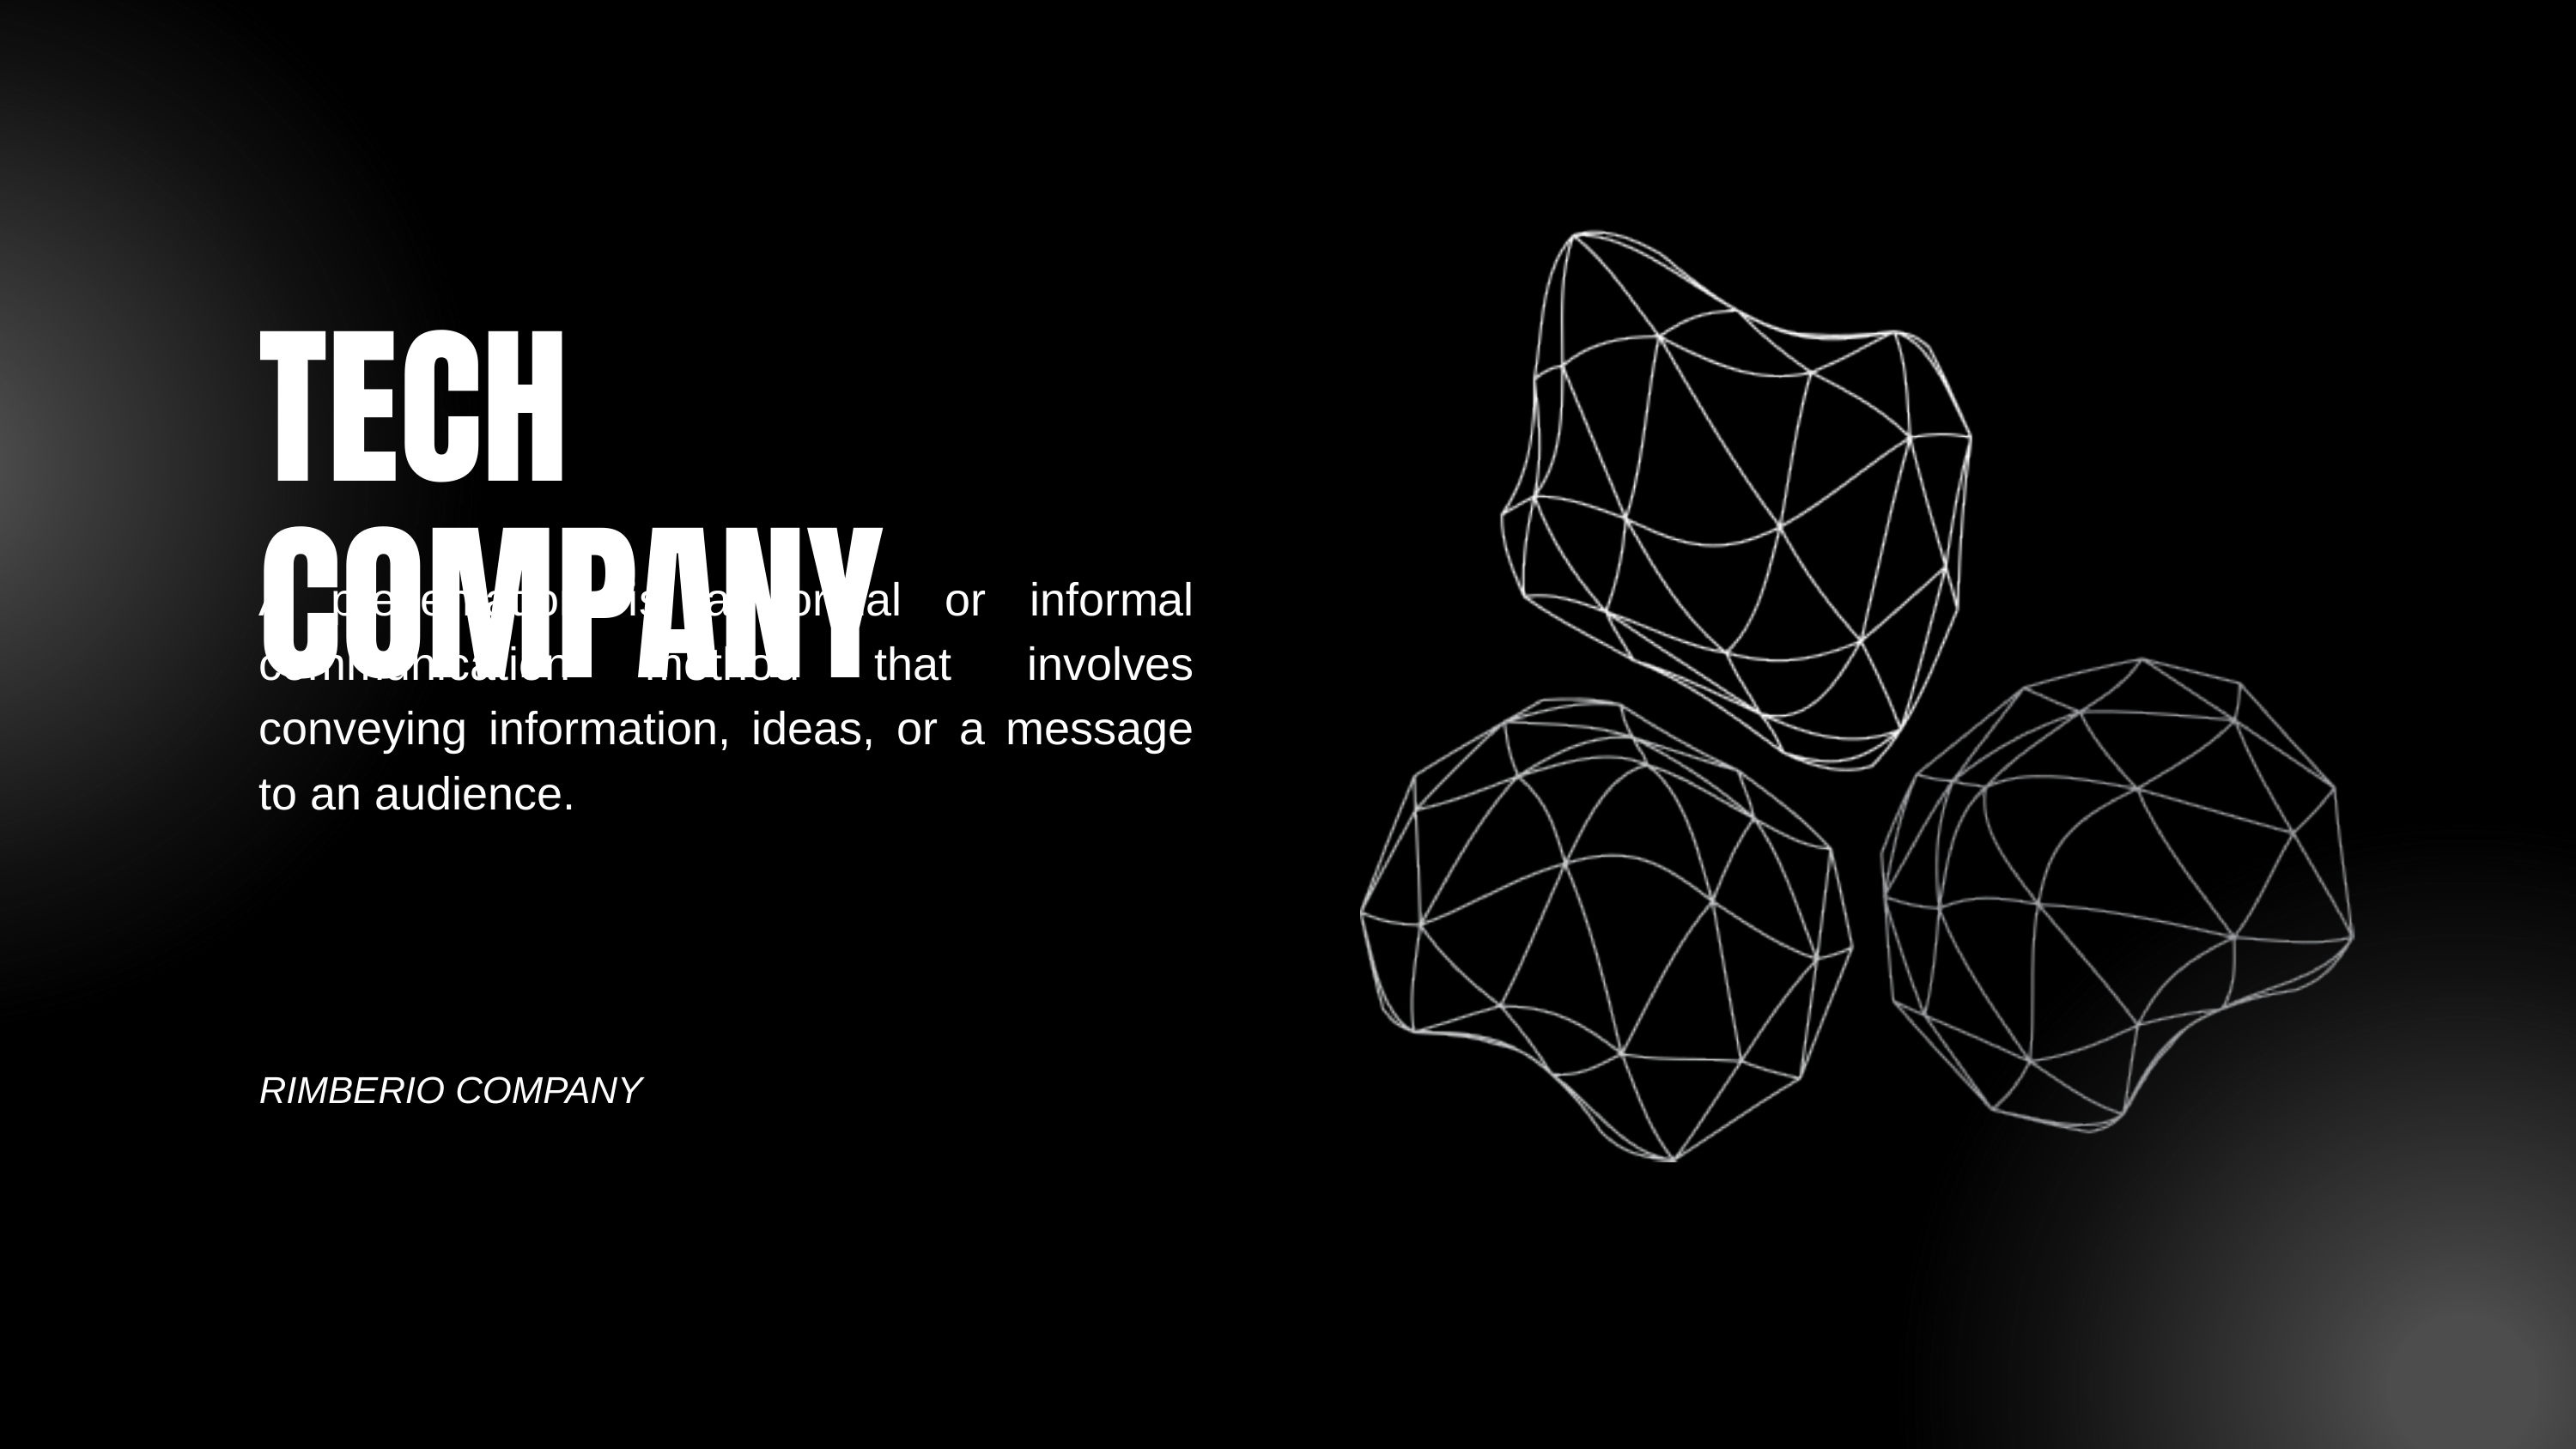

TECH COMPANY
A presentation is a formal or informal communication method that involves conveying information, ideas, or a message to an audience.

RIMBERIO COMPANY